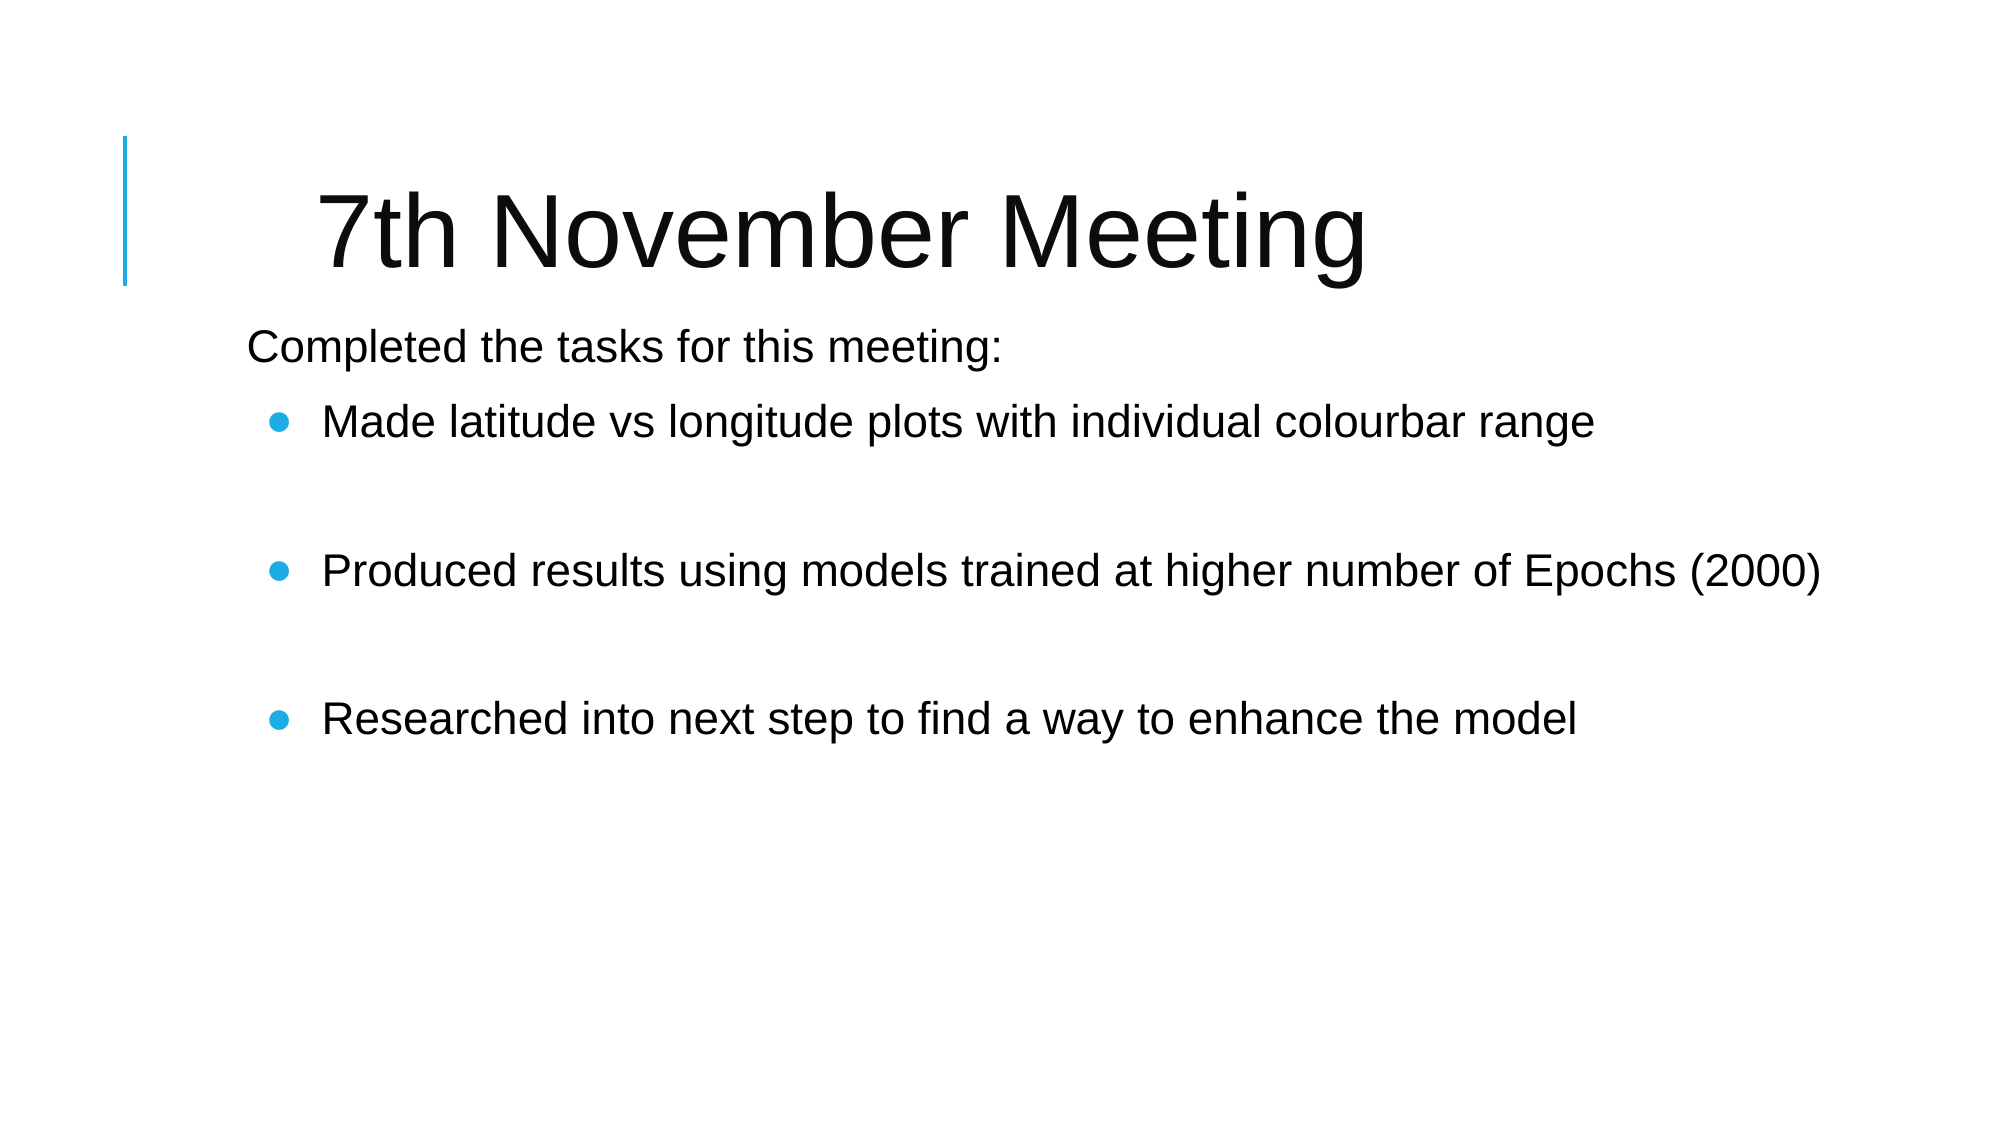

# 7th November Meeting

Completed the tasks for this meeting:
Made latitude vs longitude plots with individual colourbar range

Produced results using models trained at higher number of Epochs (2000)

Researched into next step to find a way to enhance the model